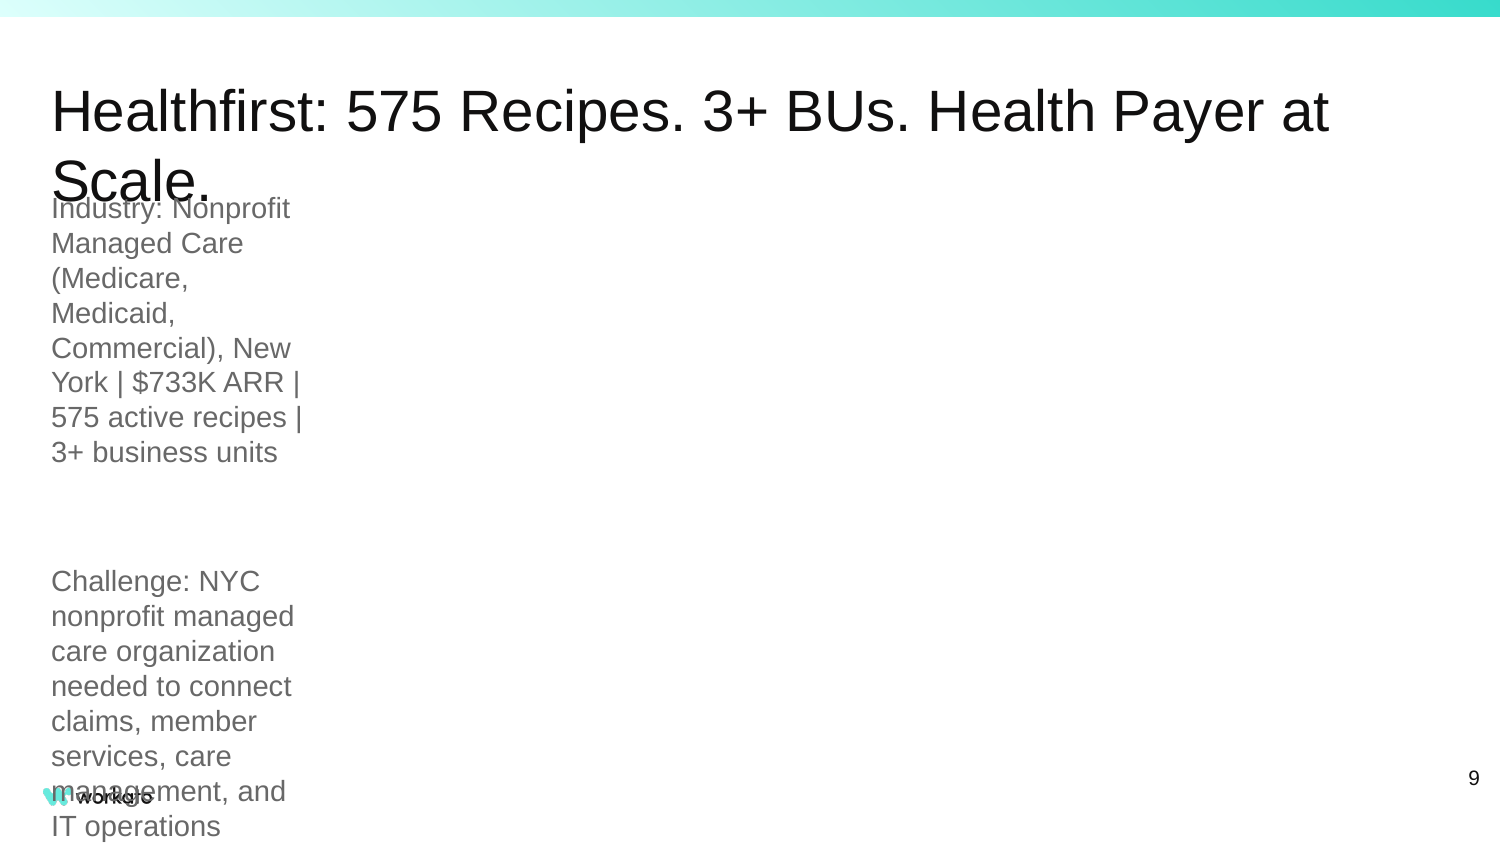

# Healthfirst: 575 Recipes. 3+ BUs. Health Payer at Scale.
Industry: Nonprofit Managed Care (Medicare, Medicaid, Commercial), New York | $733K ARR | 575 active recipes | 3+ business units

Challenge: NYC nonprofit managed care organization needed to connect claims, member services, care management, and IT operations across 3+ business units — with open enrollment volume spikes of 10-50x normal capacity demands.

Outcomes: $733K ARR — Workato’s largest health payer customer • 575 active recipes across member services, claims, IT, and operations • Acqueon (member outreach) + Amazon DynamoDB + Workbot + Event Streams + APIM + WFA all active • CICD for GitHub automated • Cloud-native autoscaling handles open enrollment surges without provisioning additional infrastructure • Member services AI agents running with governed access to claims and eligibility data.

Workato how: OrCA handles open enrollment volume spikes automatically. Enterprise MCP connects member services AI agents to live claims and eligibility data. Workbot enables internal team self-service. SCALE differentiator: OrCA + Cloud Native Autoscaling.

9